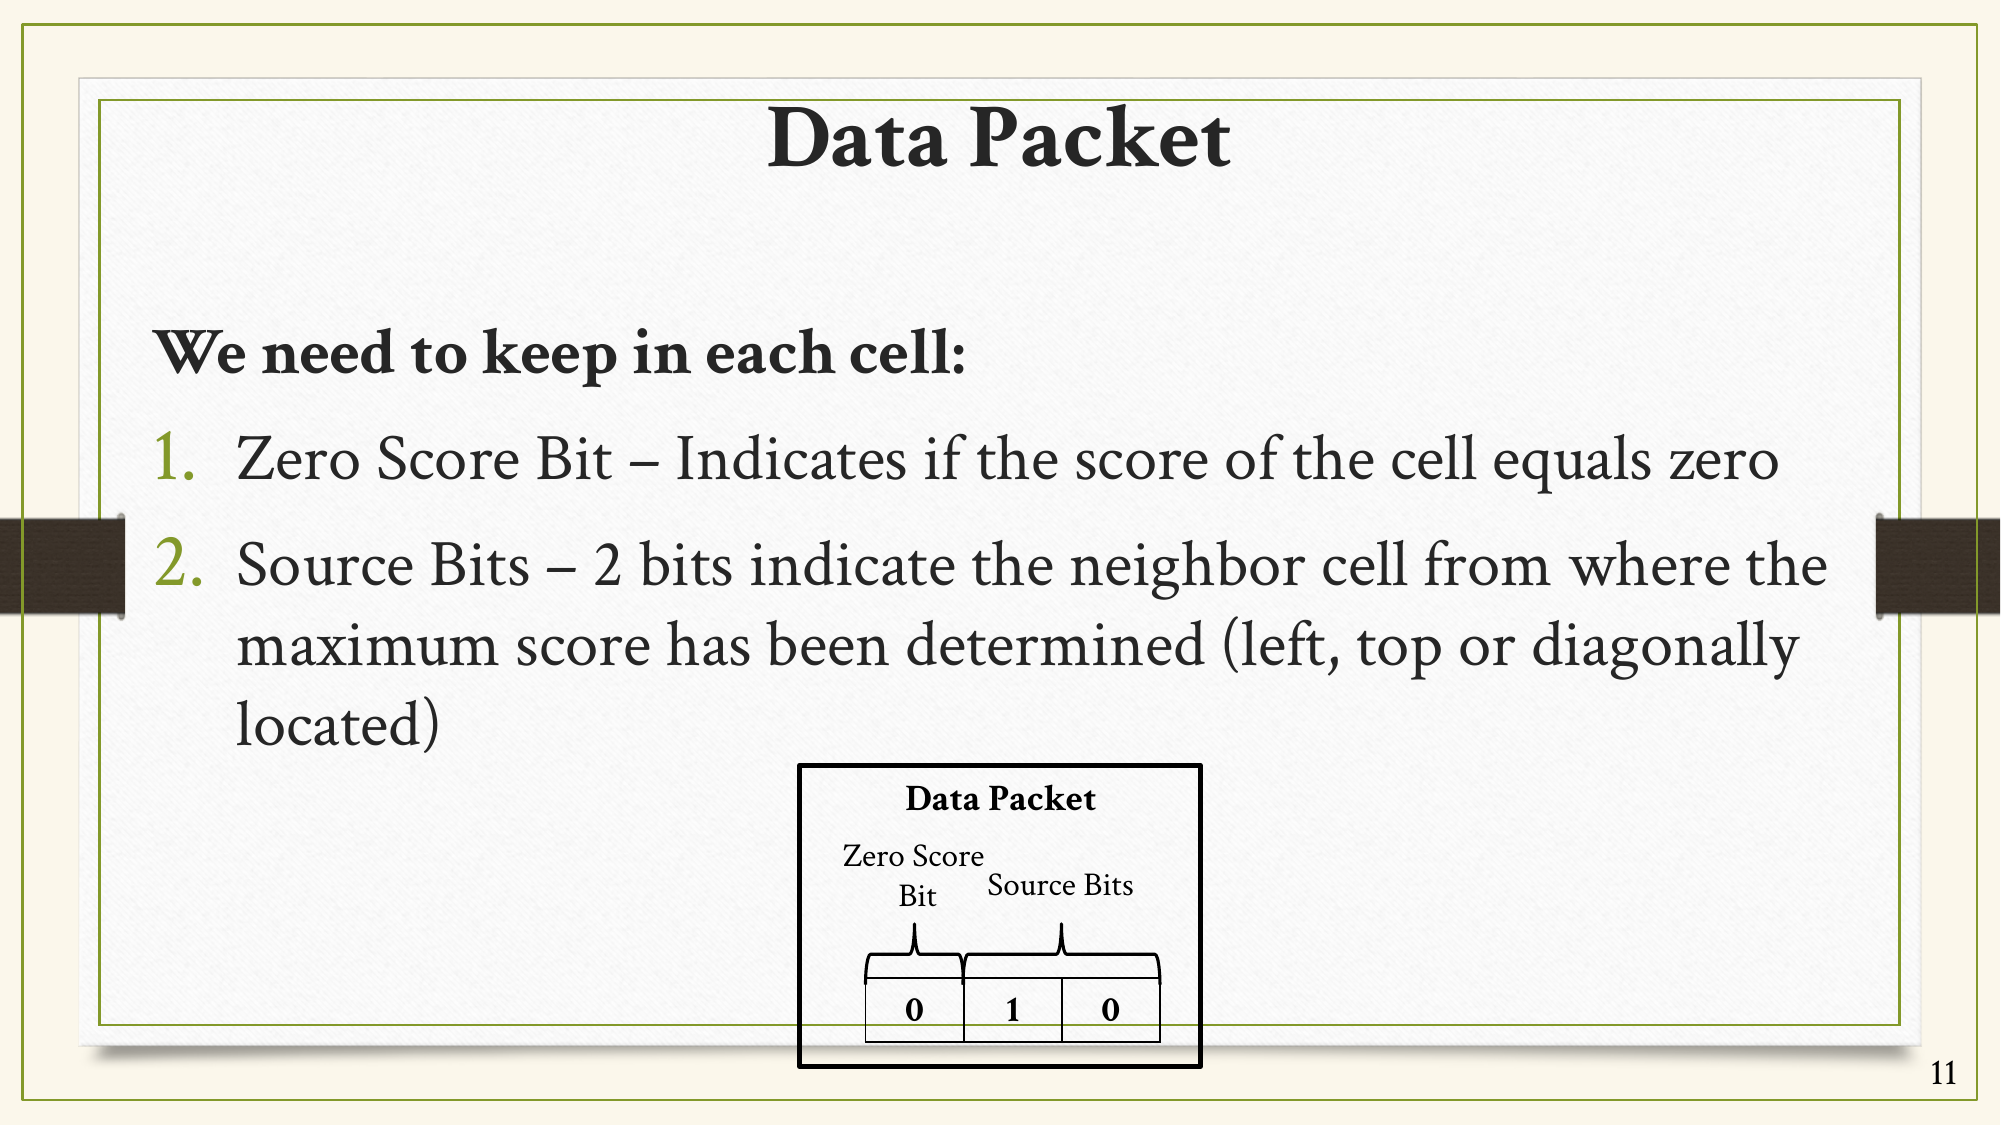

Data Packet

We need to keep in each cell:
Zero Score Bit – Indicates if the score of the cell equals zero
Source Bits – 2 bits indicate the neighbor cell from where the maximum score has been determined (left, top or diagonally located)

Data Packet
Zero Score
 Bit
Source Bits

| 0 | 1 | 0 |
| --- | --- | --- |
11